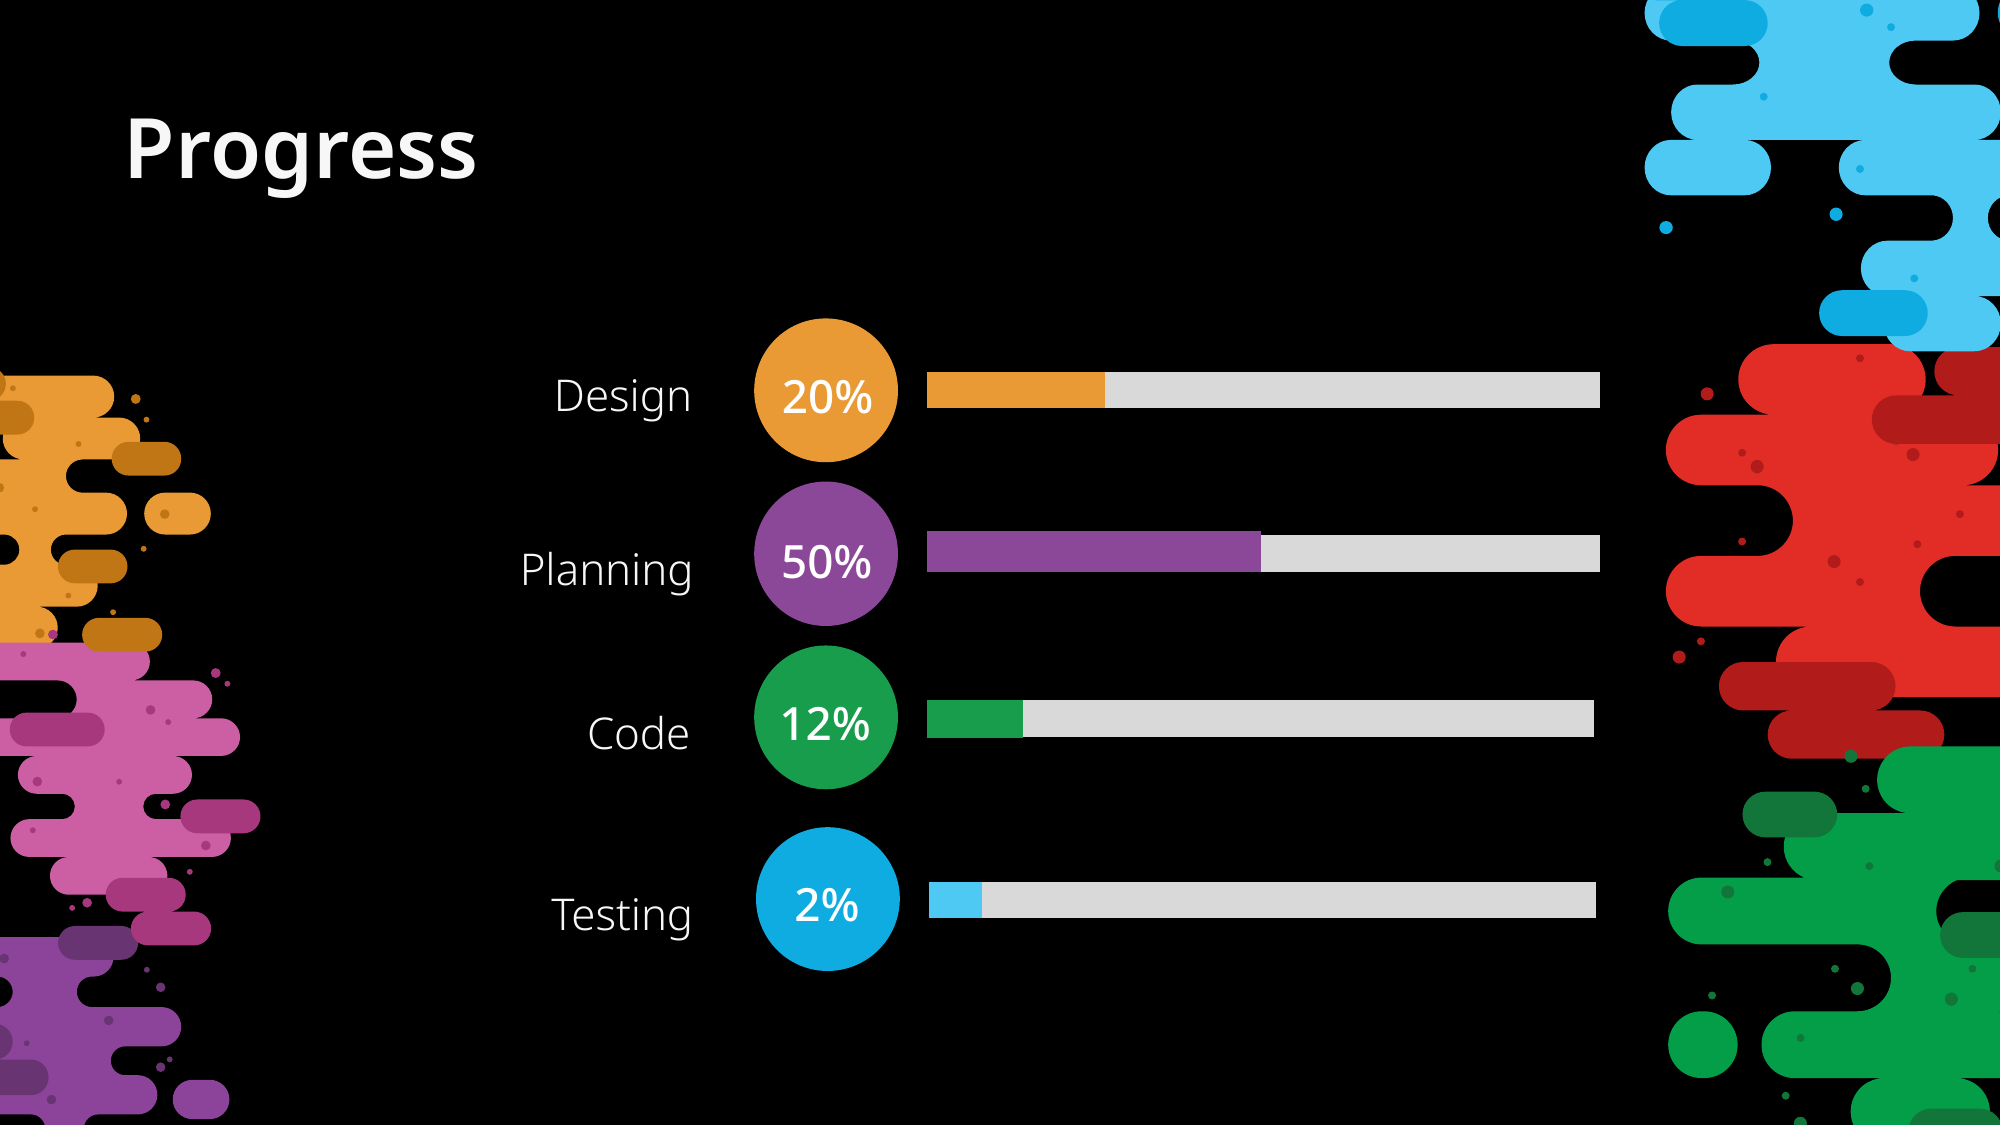

Progress

20%
Design

50%

Planning

12%
Code

2%
Testing